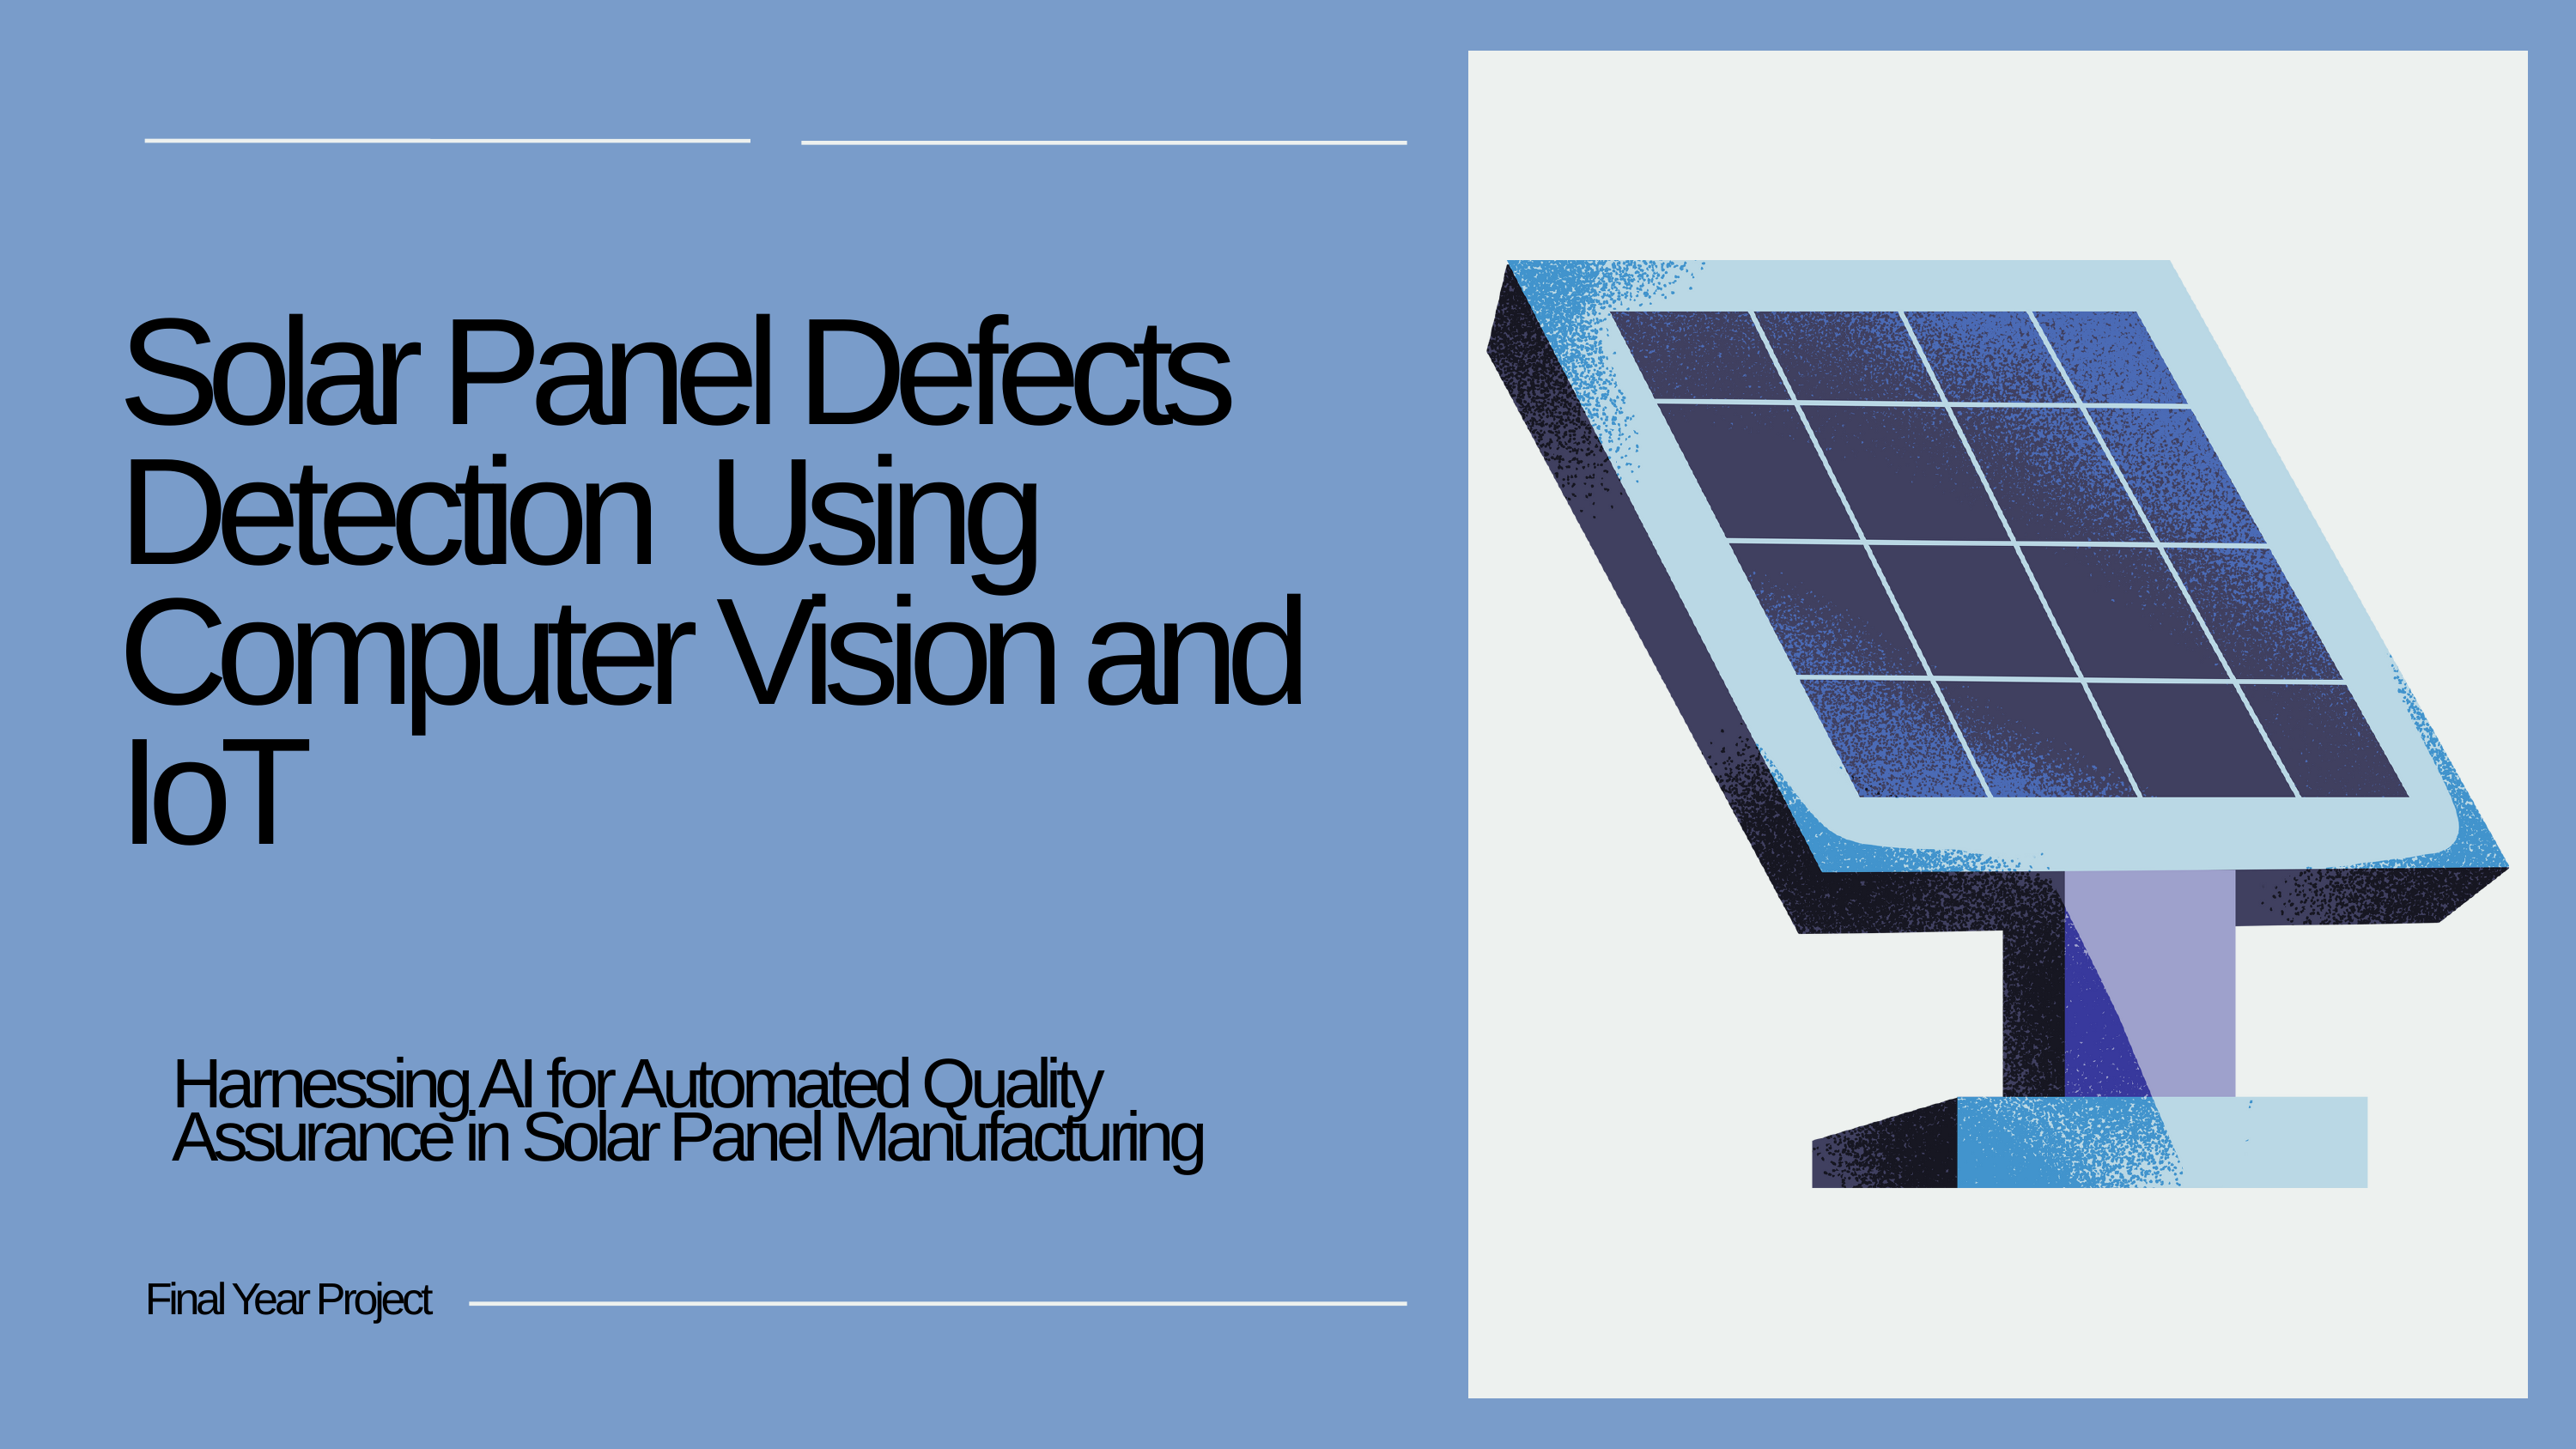

Solar Panel Defects Detection  Using Computer Vision and IoT
Harnessing AI for Automated Quality Assurance in Solar Panel Manufacturing
Final Year Project